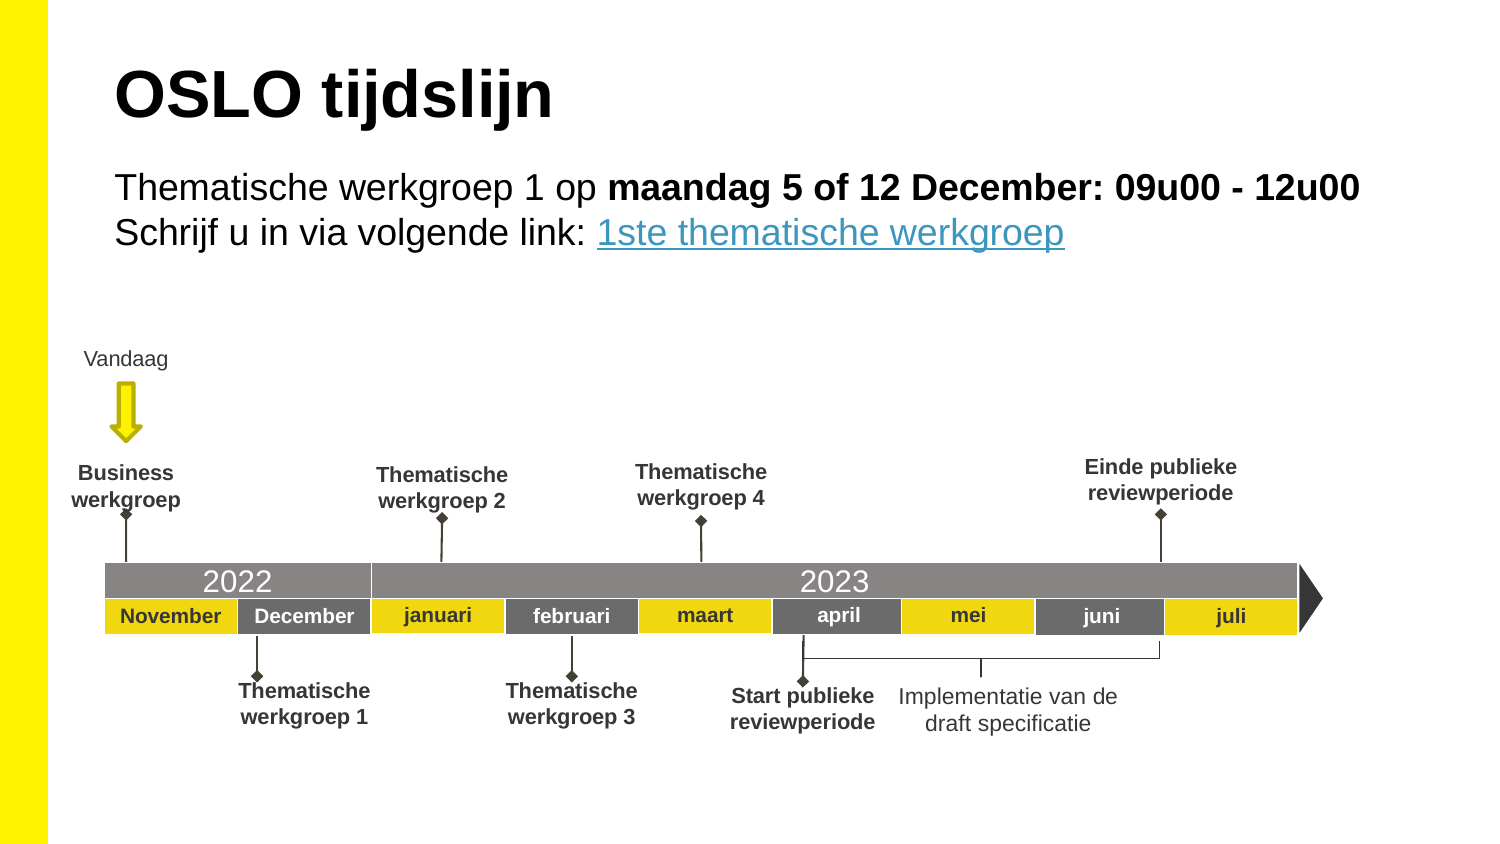

OSLO tijdslijn
Thematische werkgroep 1 op maandag 5 of 12 December: 09u00 - 12u00
Schrijf u in via volgende link: 1ste thematische werkgroep
Vandaag

Einde publieke reviewperiode
Thematische werkgroep 4
Business werkgroep
Thematische werkgroep 2

2022
2023

maart
januari
april
mei
februari
December
November
juni
juli
Thematische werkgroep 3
Thematische werkgroep 1
Implementatie van de draft specificatie
Start publieke reviewperiode